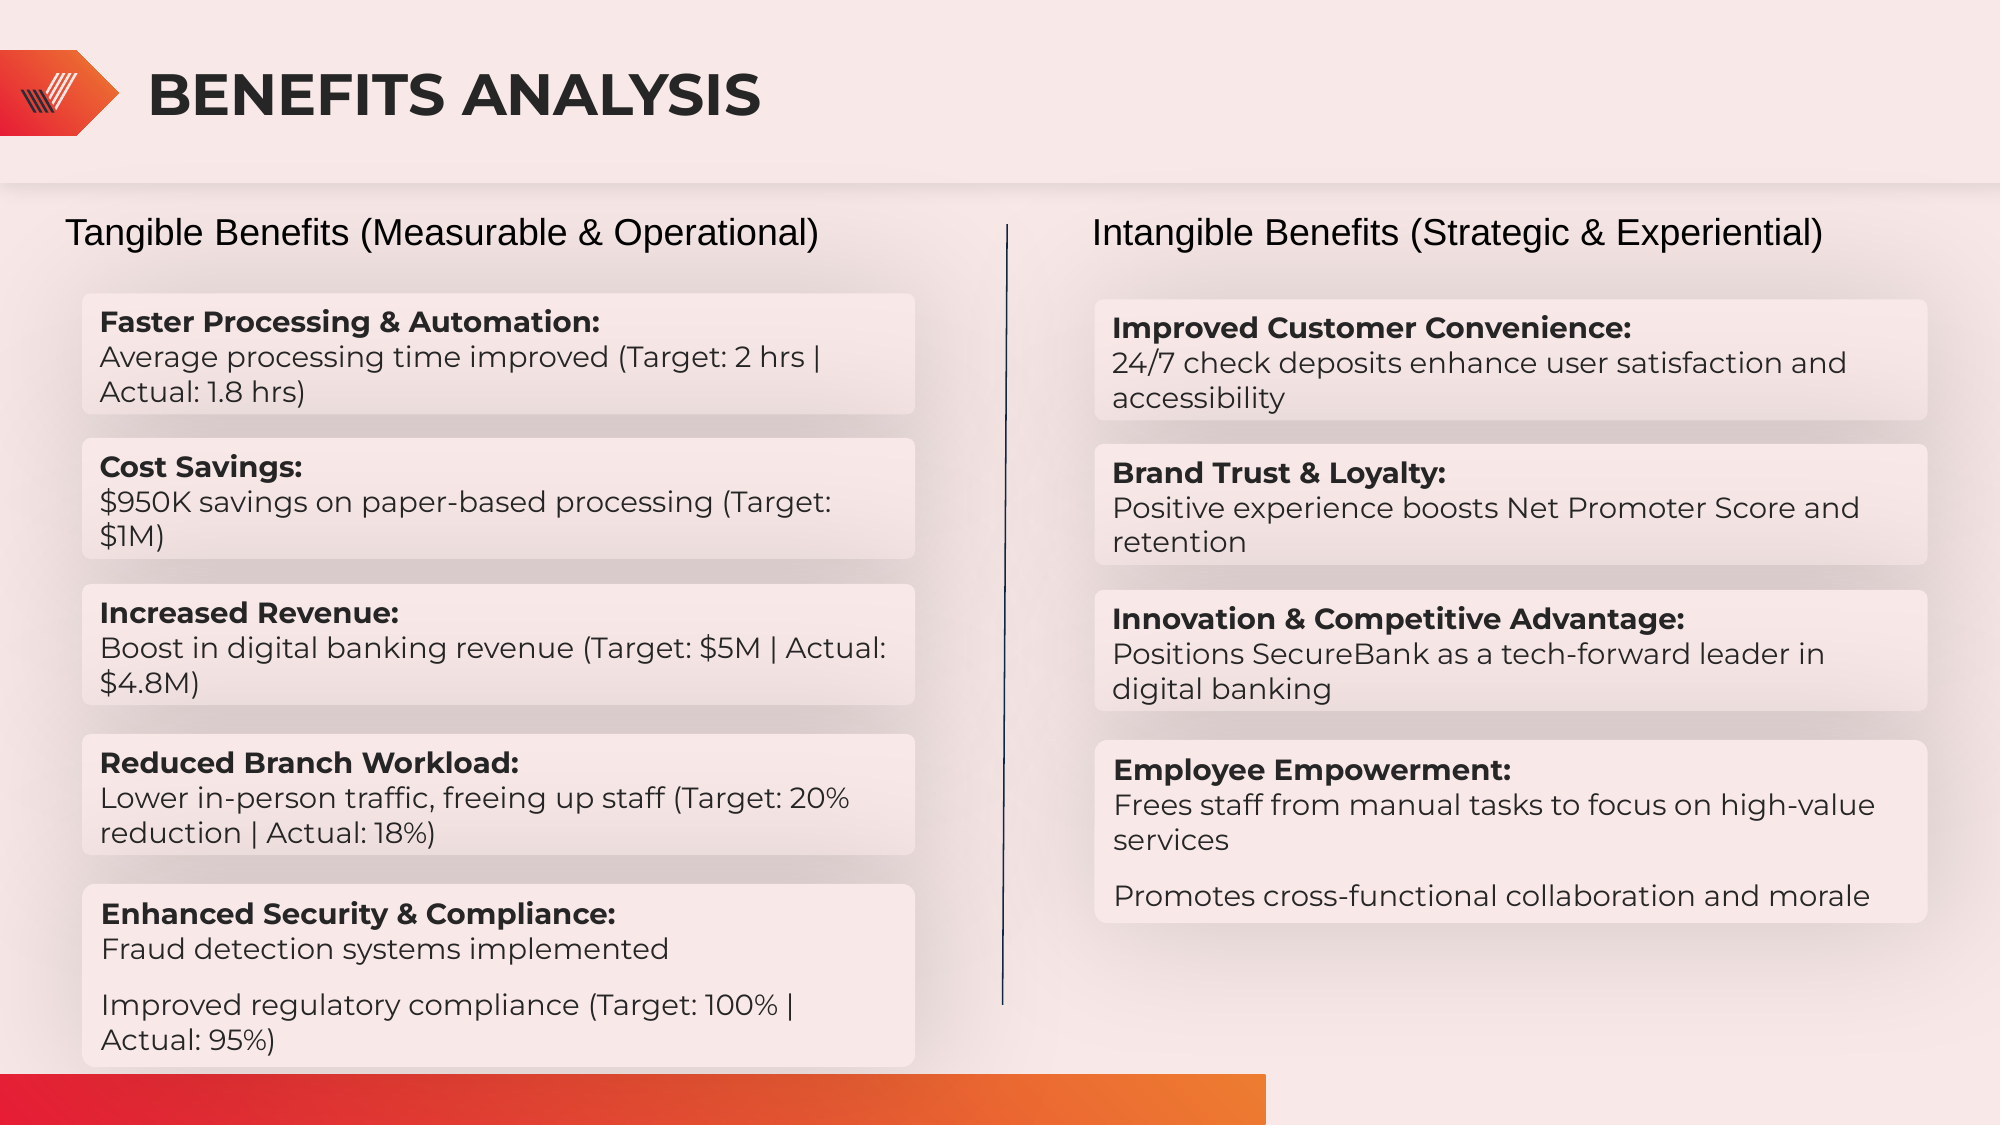

BENEFITS ANALYSIS

Tangible Benefits (Measurable & Operational)
Intangible Benefits (Strategic & Experiential)
Faster Processing & Automation:
Average processing time improved (Target: 2 hrs | Actual: 1.8 hrs)

Improved Customer Convenience:
24/7 check deposits enhance user satisfaction and accessibility

Cost Savings:
$950K savings on paper-based processing (Target: $1M)

Brand Trust & Loyalty:
Positive experience boosts Net Promoter Score and retention

Increased Revenue:
Boost in digital banking revenue (Target: $5M | Actual: $4.8M)

Innovation & Competitive Advantage:
Positions SecureBank as a tech-forward leader in digital banking

Reduced Branch Workload:
Lower in-person traffic, freeing up staff (Target: 20% reduction | Actual: 18%)

Employee Empowerment:
Frees staff from manual tasks to focus on high-value services
Promotes cross-functional collaboration and morale

Enhanced Security & Compliance:
Fraud detection systems implemented
Improved regulatory compliance (Target: 100% | Actual: 95%)